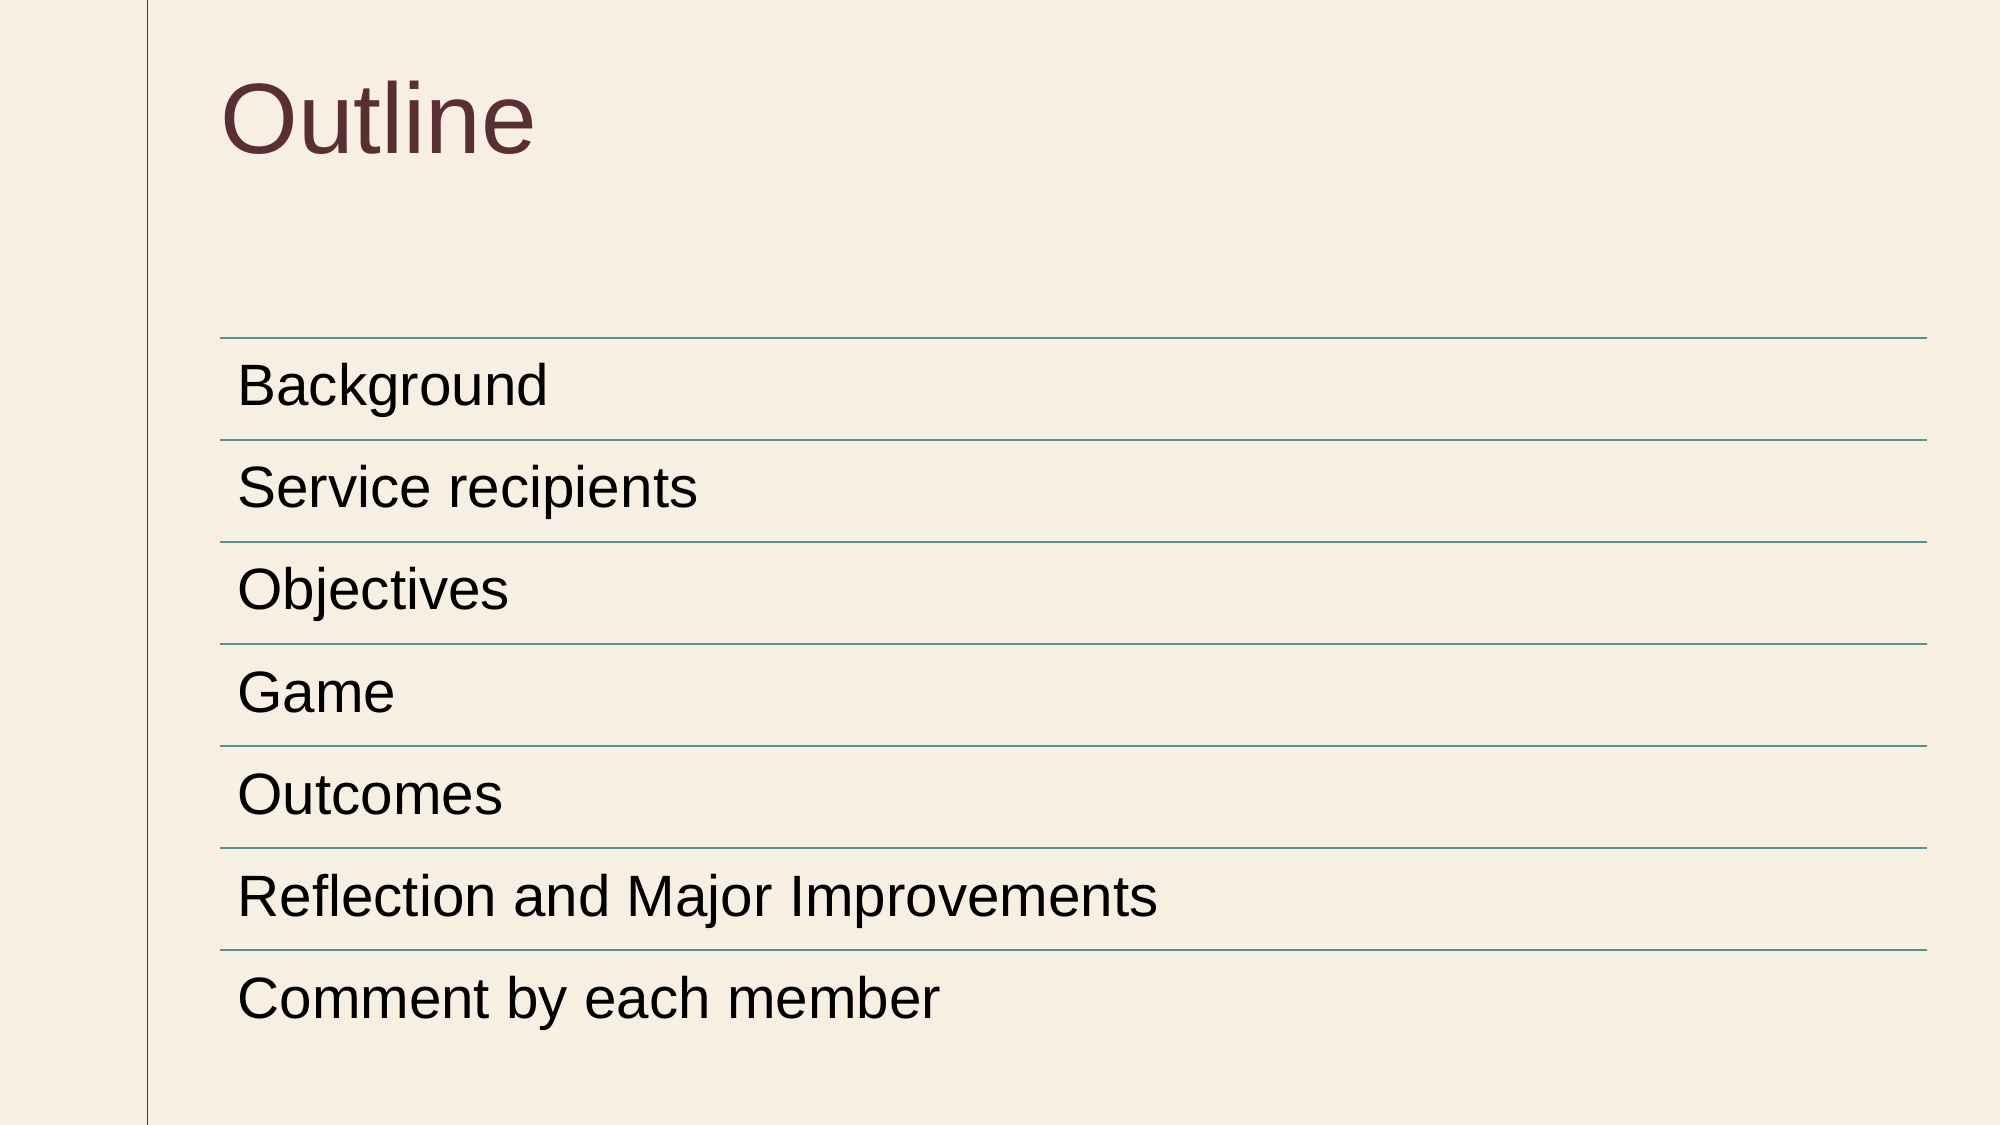

# Outline

Background

Service recipients

Objectives

Game

Outcomes

Reflection and Major Improvements

Comment by each member